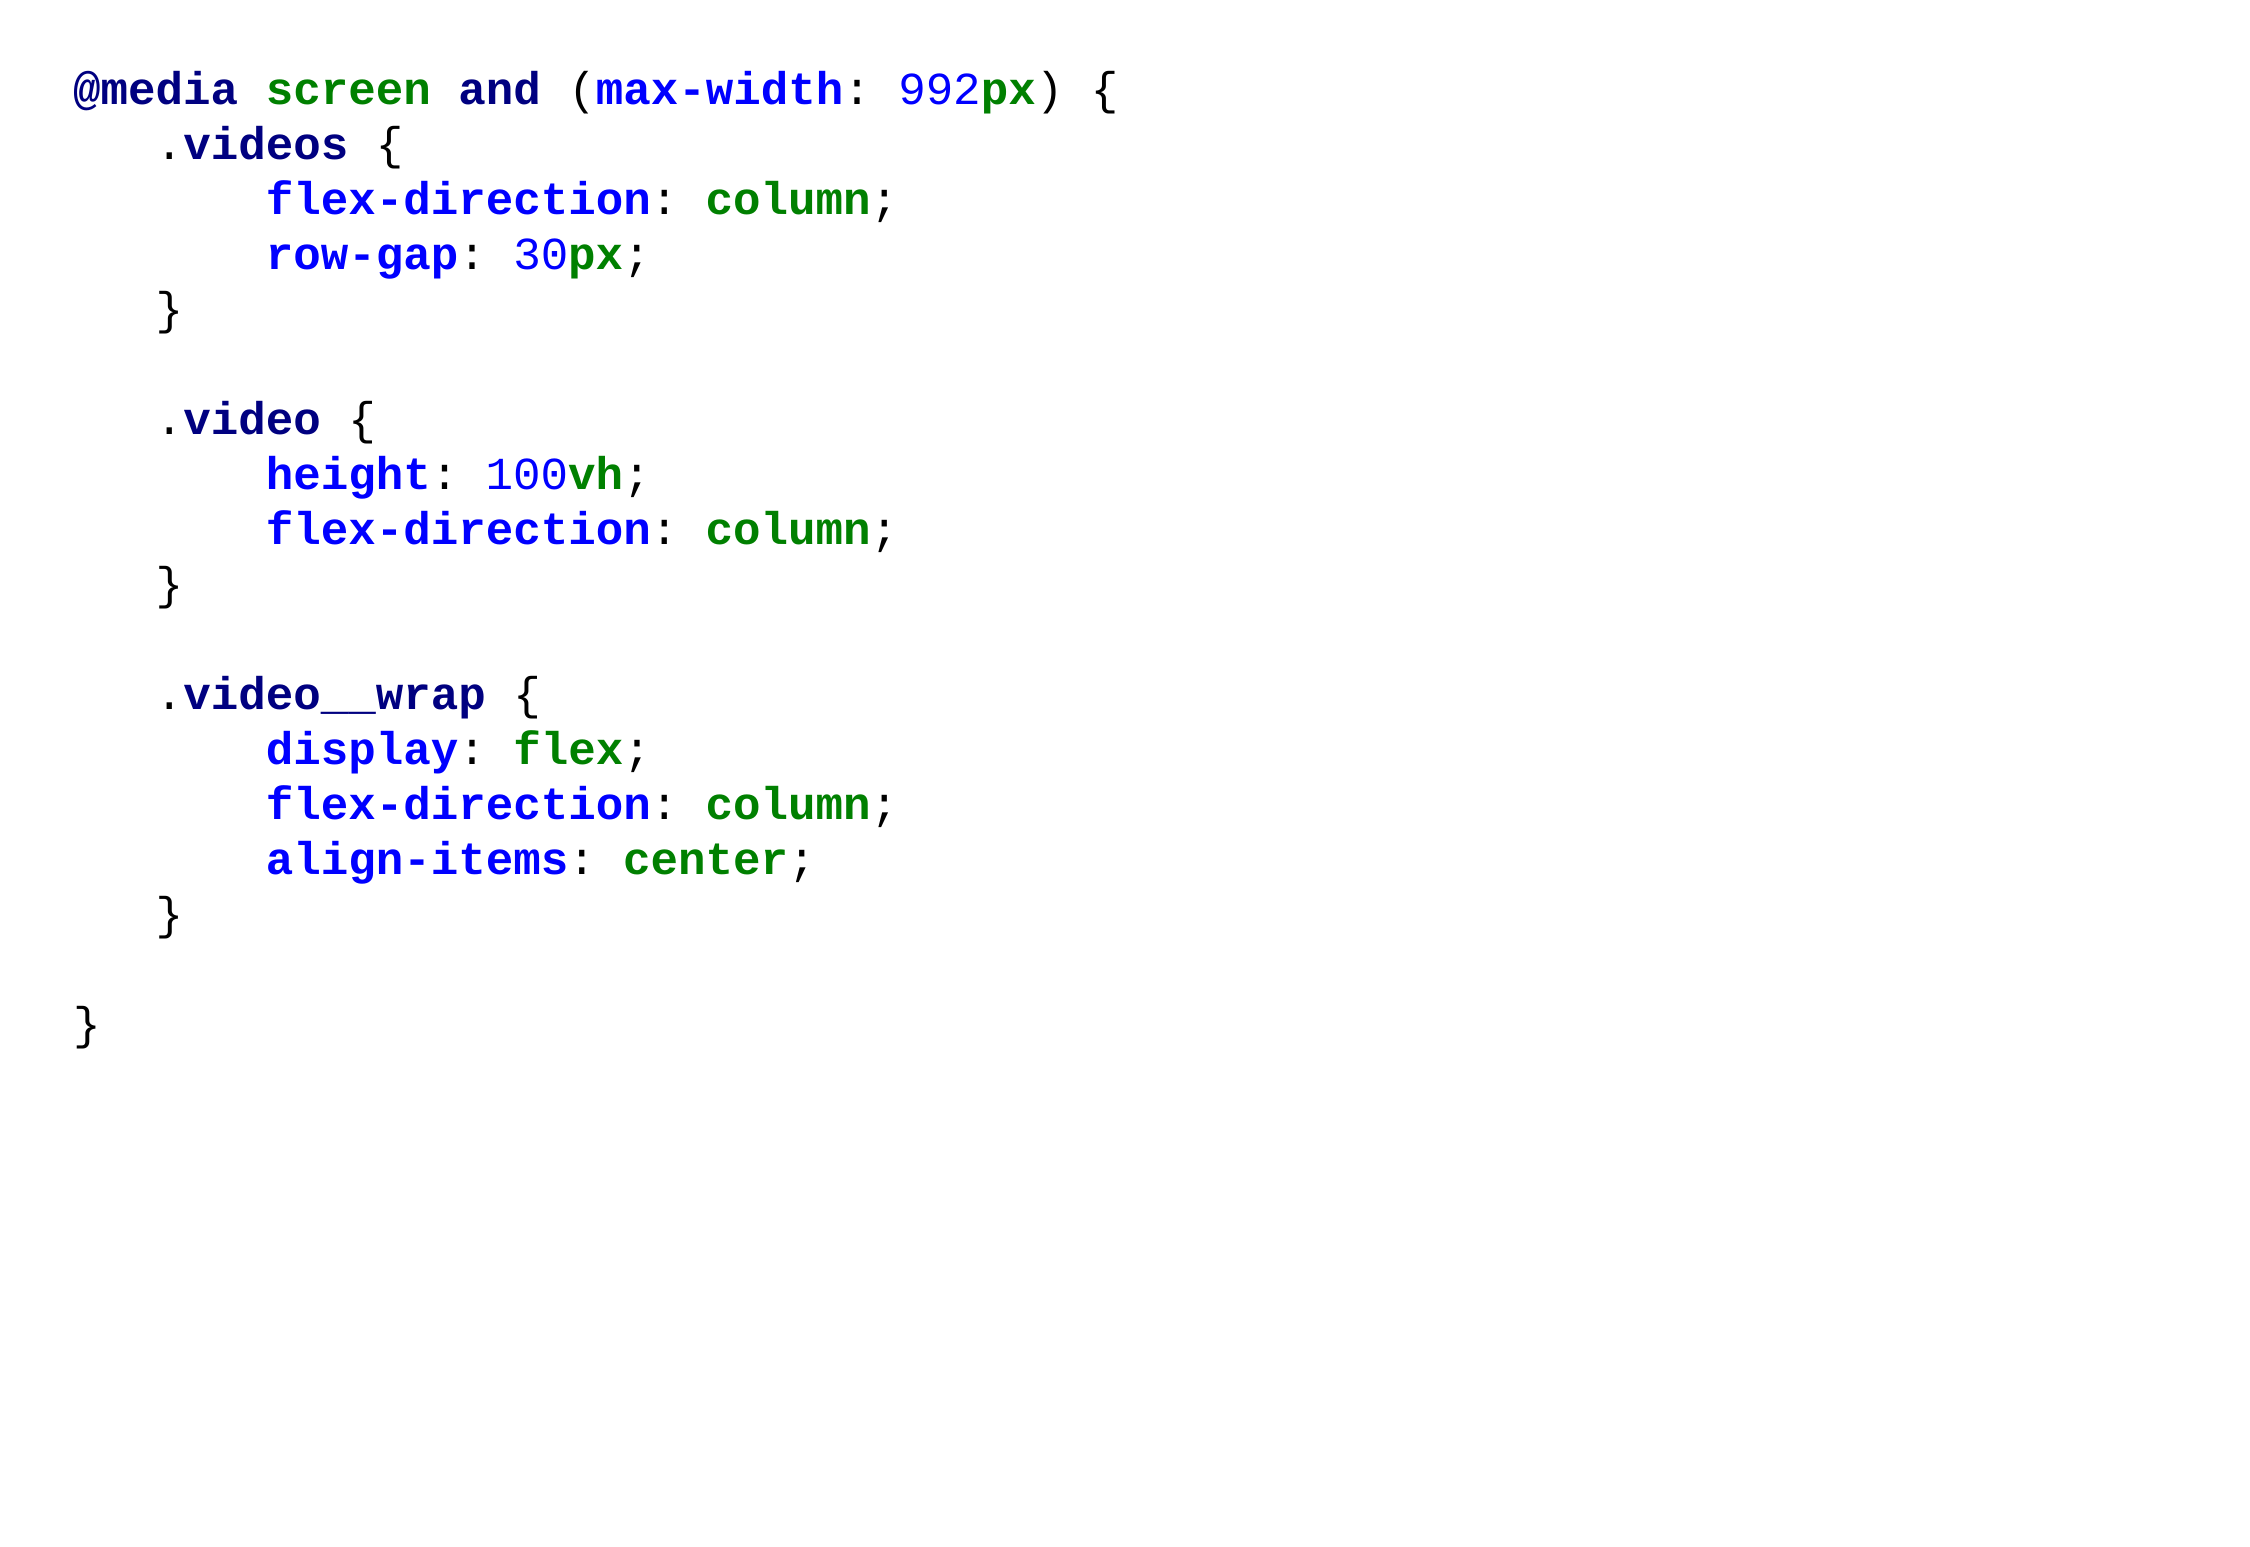

@media screen and (max-width: 992px) {
   .videos {
       flex-direction: column;
       row-gap: 30px;
   }

   .video {
       height: 100vh;
       flex-direction: column;
   }

   .video__wrap {
       display: flex;
       flex-direction: column;
       align-items: center;
   }

}